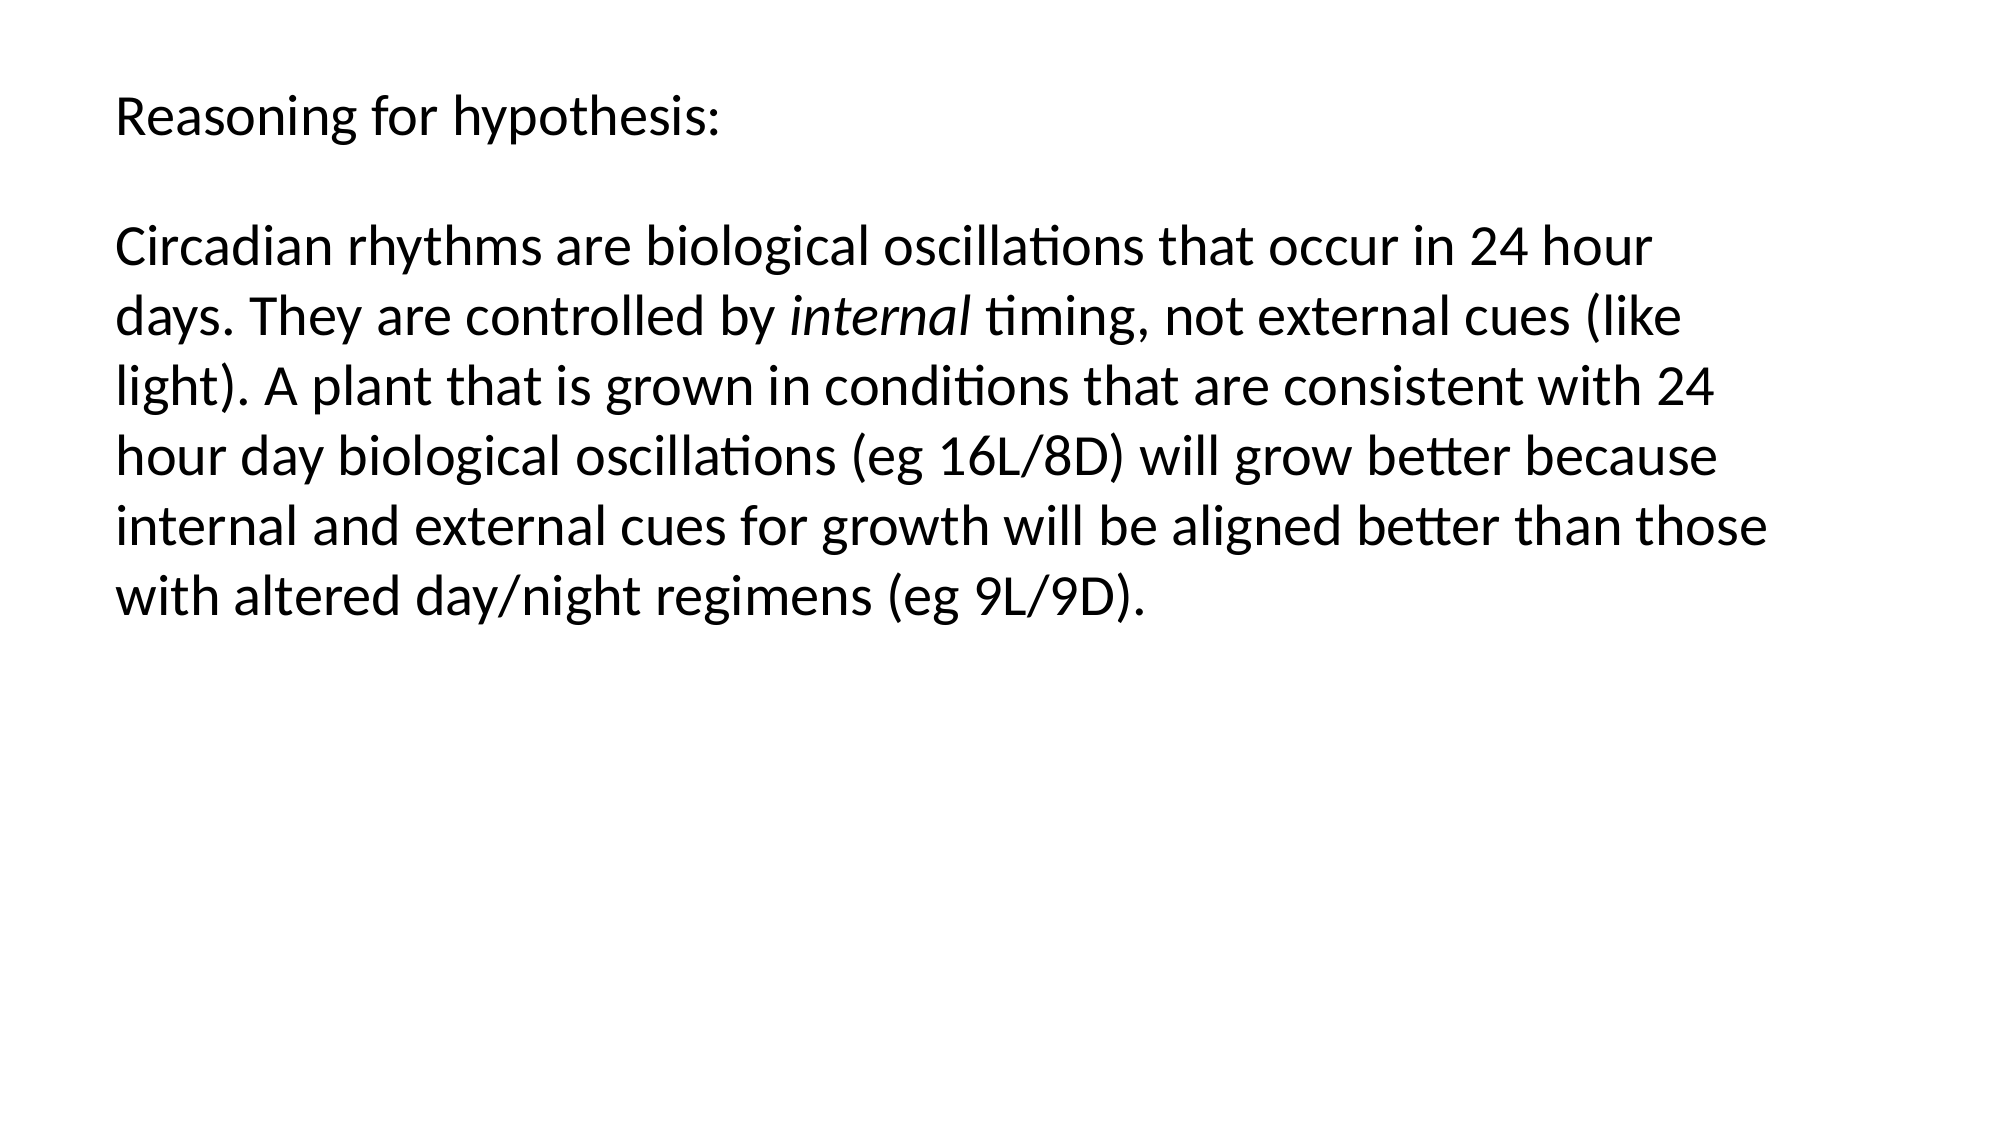

Reasoning for hypothesis:

Circadian rhythms are biological oscillations that occur in 24 hour days. They are controlled by internal timing, not external cues (like light). A plant that is grown in conditions that are consistent with 24 hour day biological oscillations (eg 16L/8D) will grow better because internal and external cues for growth will be aligned better than those with altered day/night regimens (eg 9L/9D).